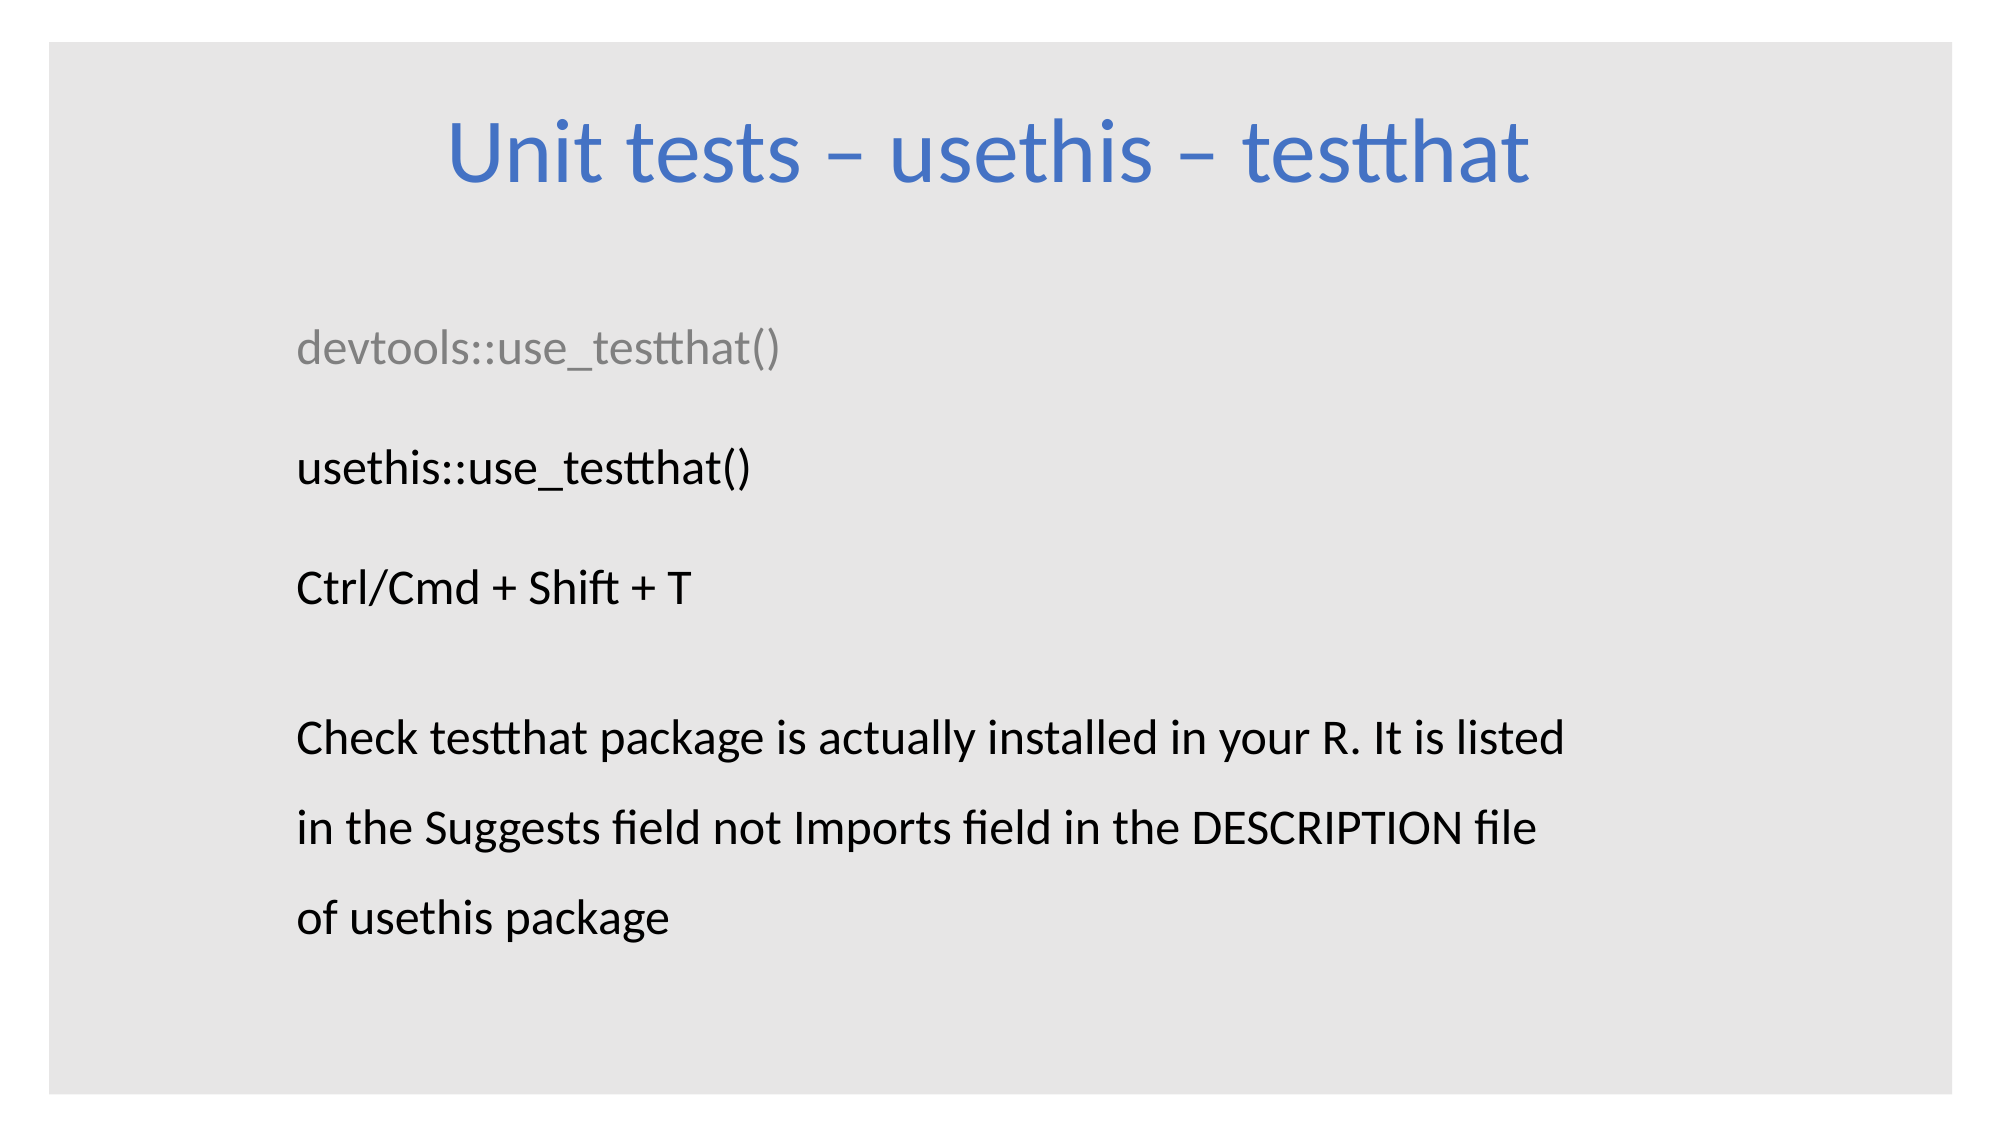

# Unit tests – usethis – testthat
devtools::use_testthat()

usethis::use_testthat()

Ctrl/Cmd + Shift + T

Check testthat package is actually installed in your R. It is listed in the Suggests field not Imports field in the DESCRIPTION file of usethis package